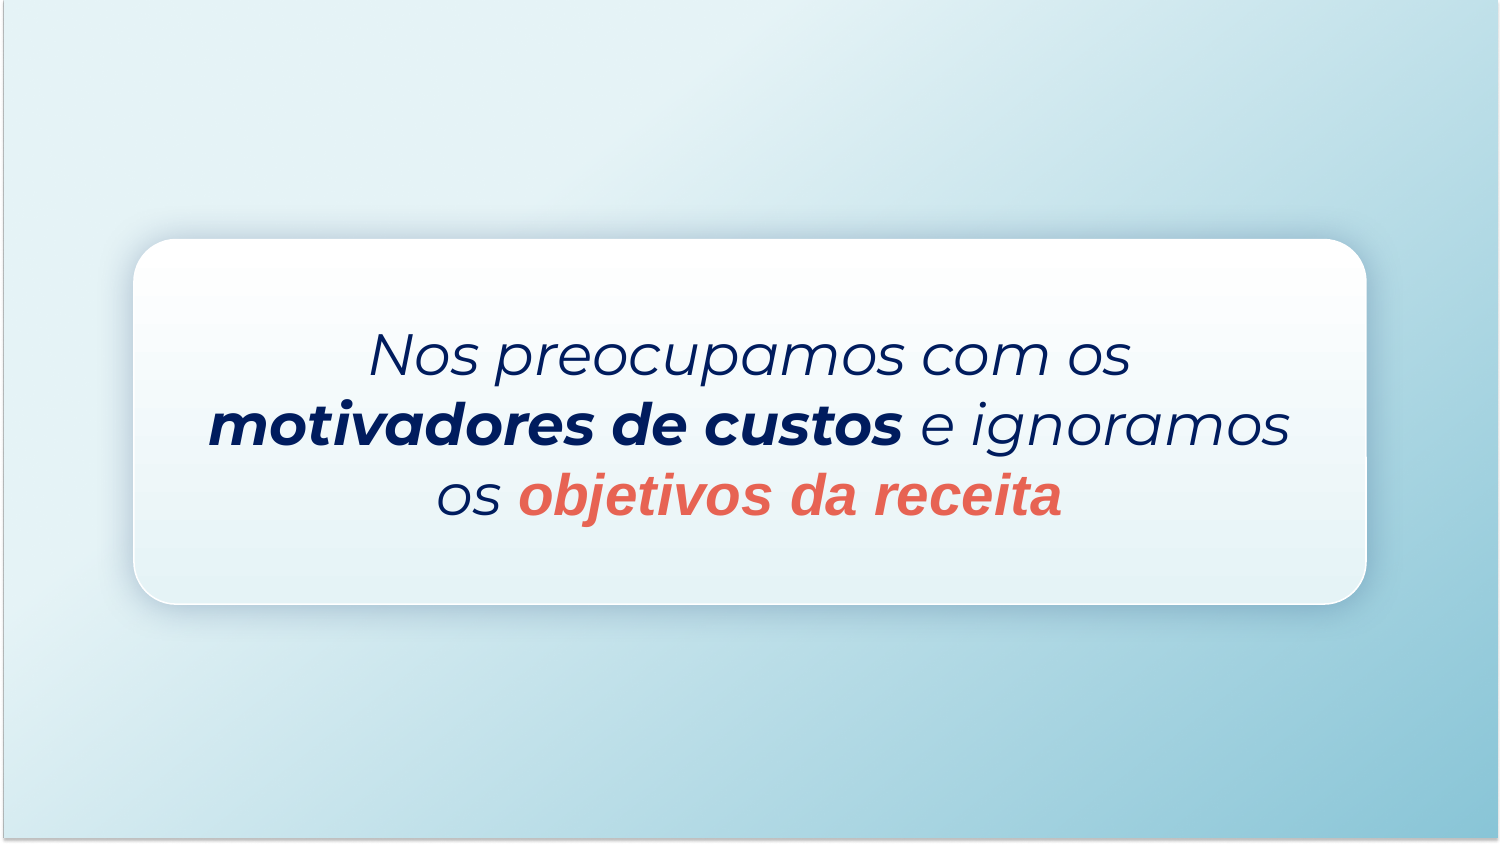

# Nos preocupamos com os motivadores de custos e ignoramos os objetivos da receita